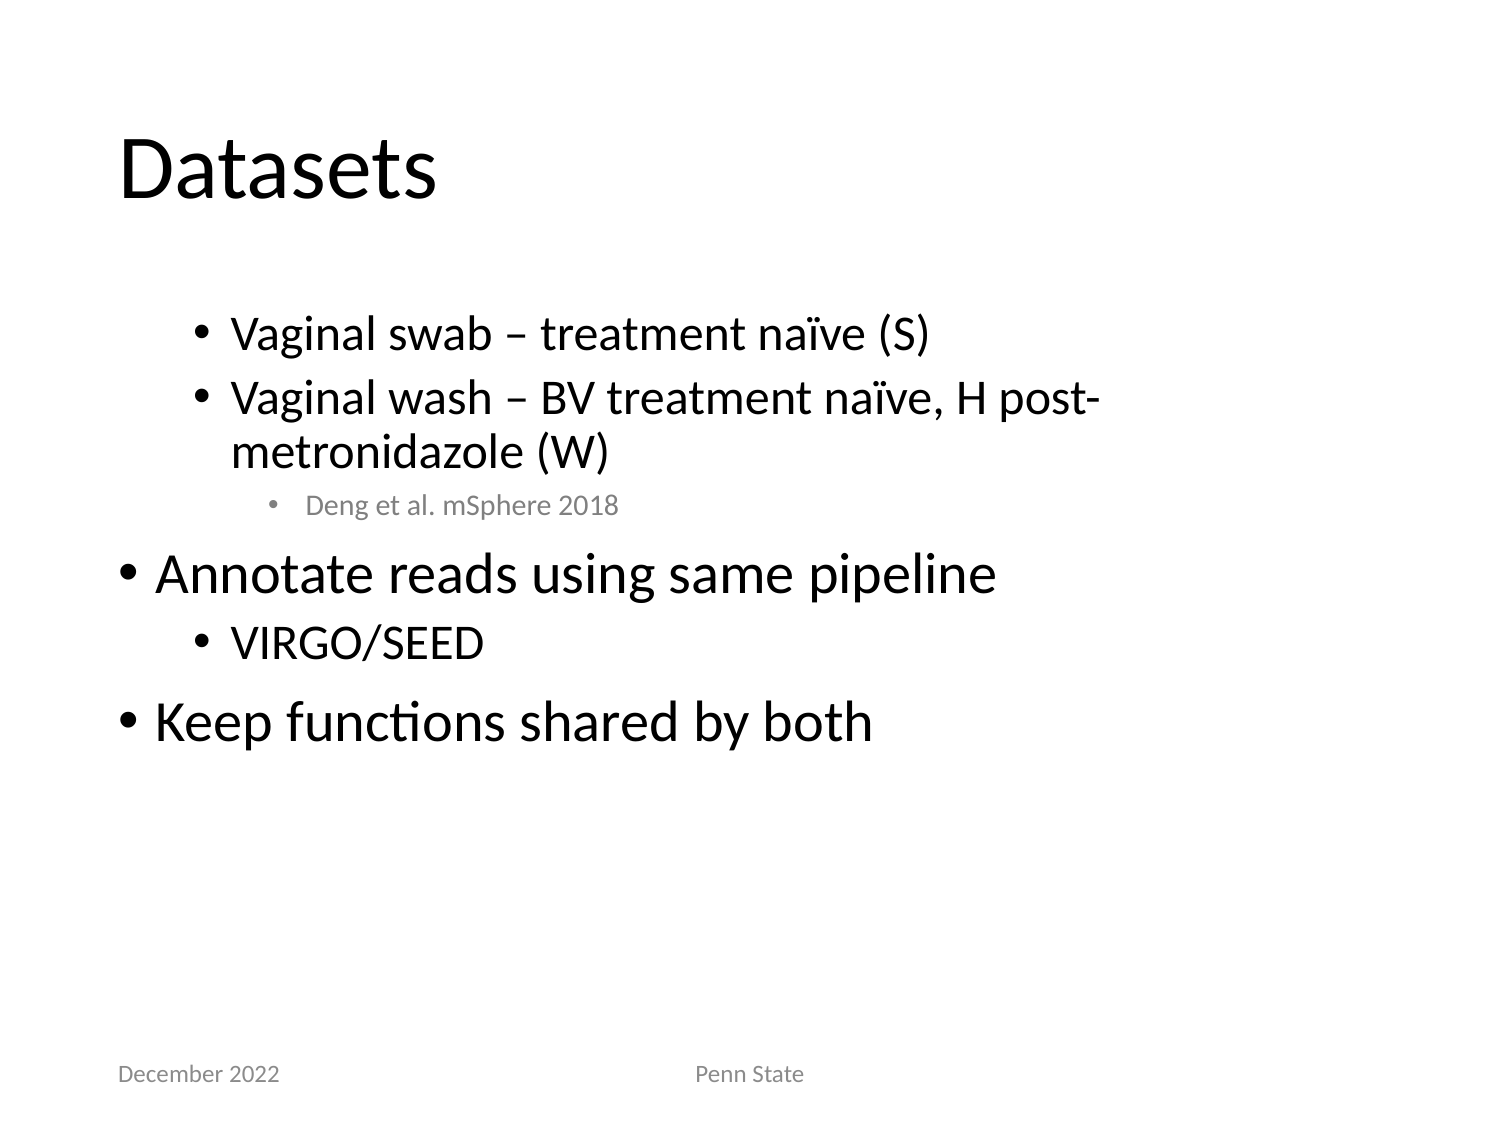

# Datasets
Vaginal swab – treatment naïve (S)
Vaginal wash – BV treatment naïve, H post-metronidazole (W)
Deng et al. mSphere 2018
Annotate reads using same pipeline
VIRGO/SEED
Keep functions shared by both

December 2022
Penn State